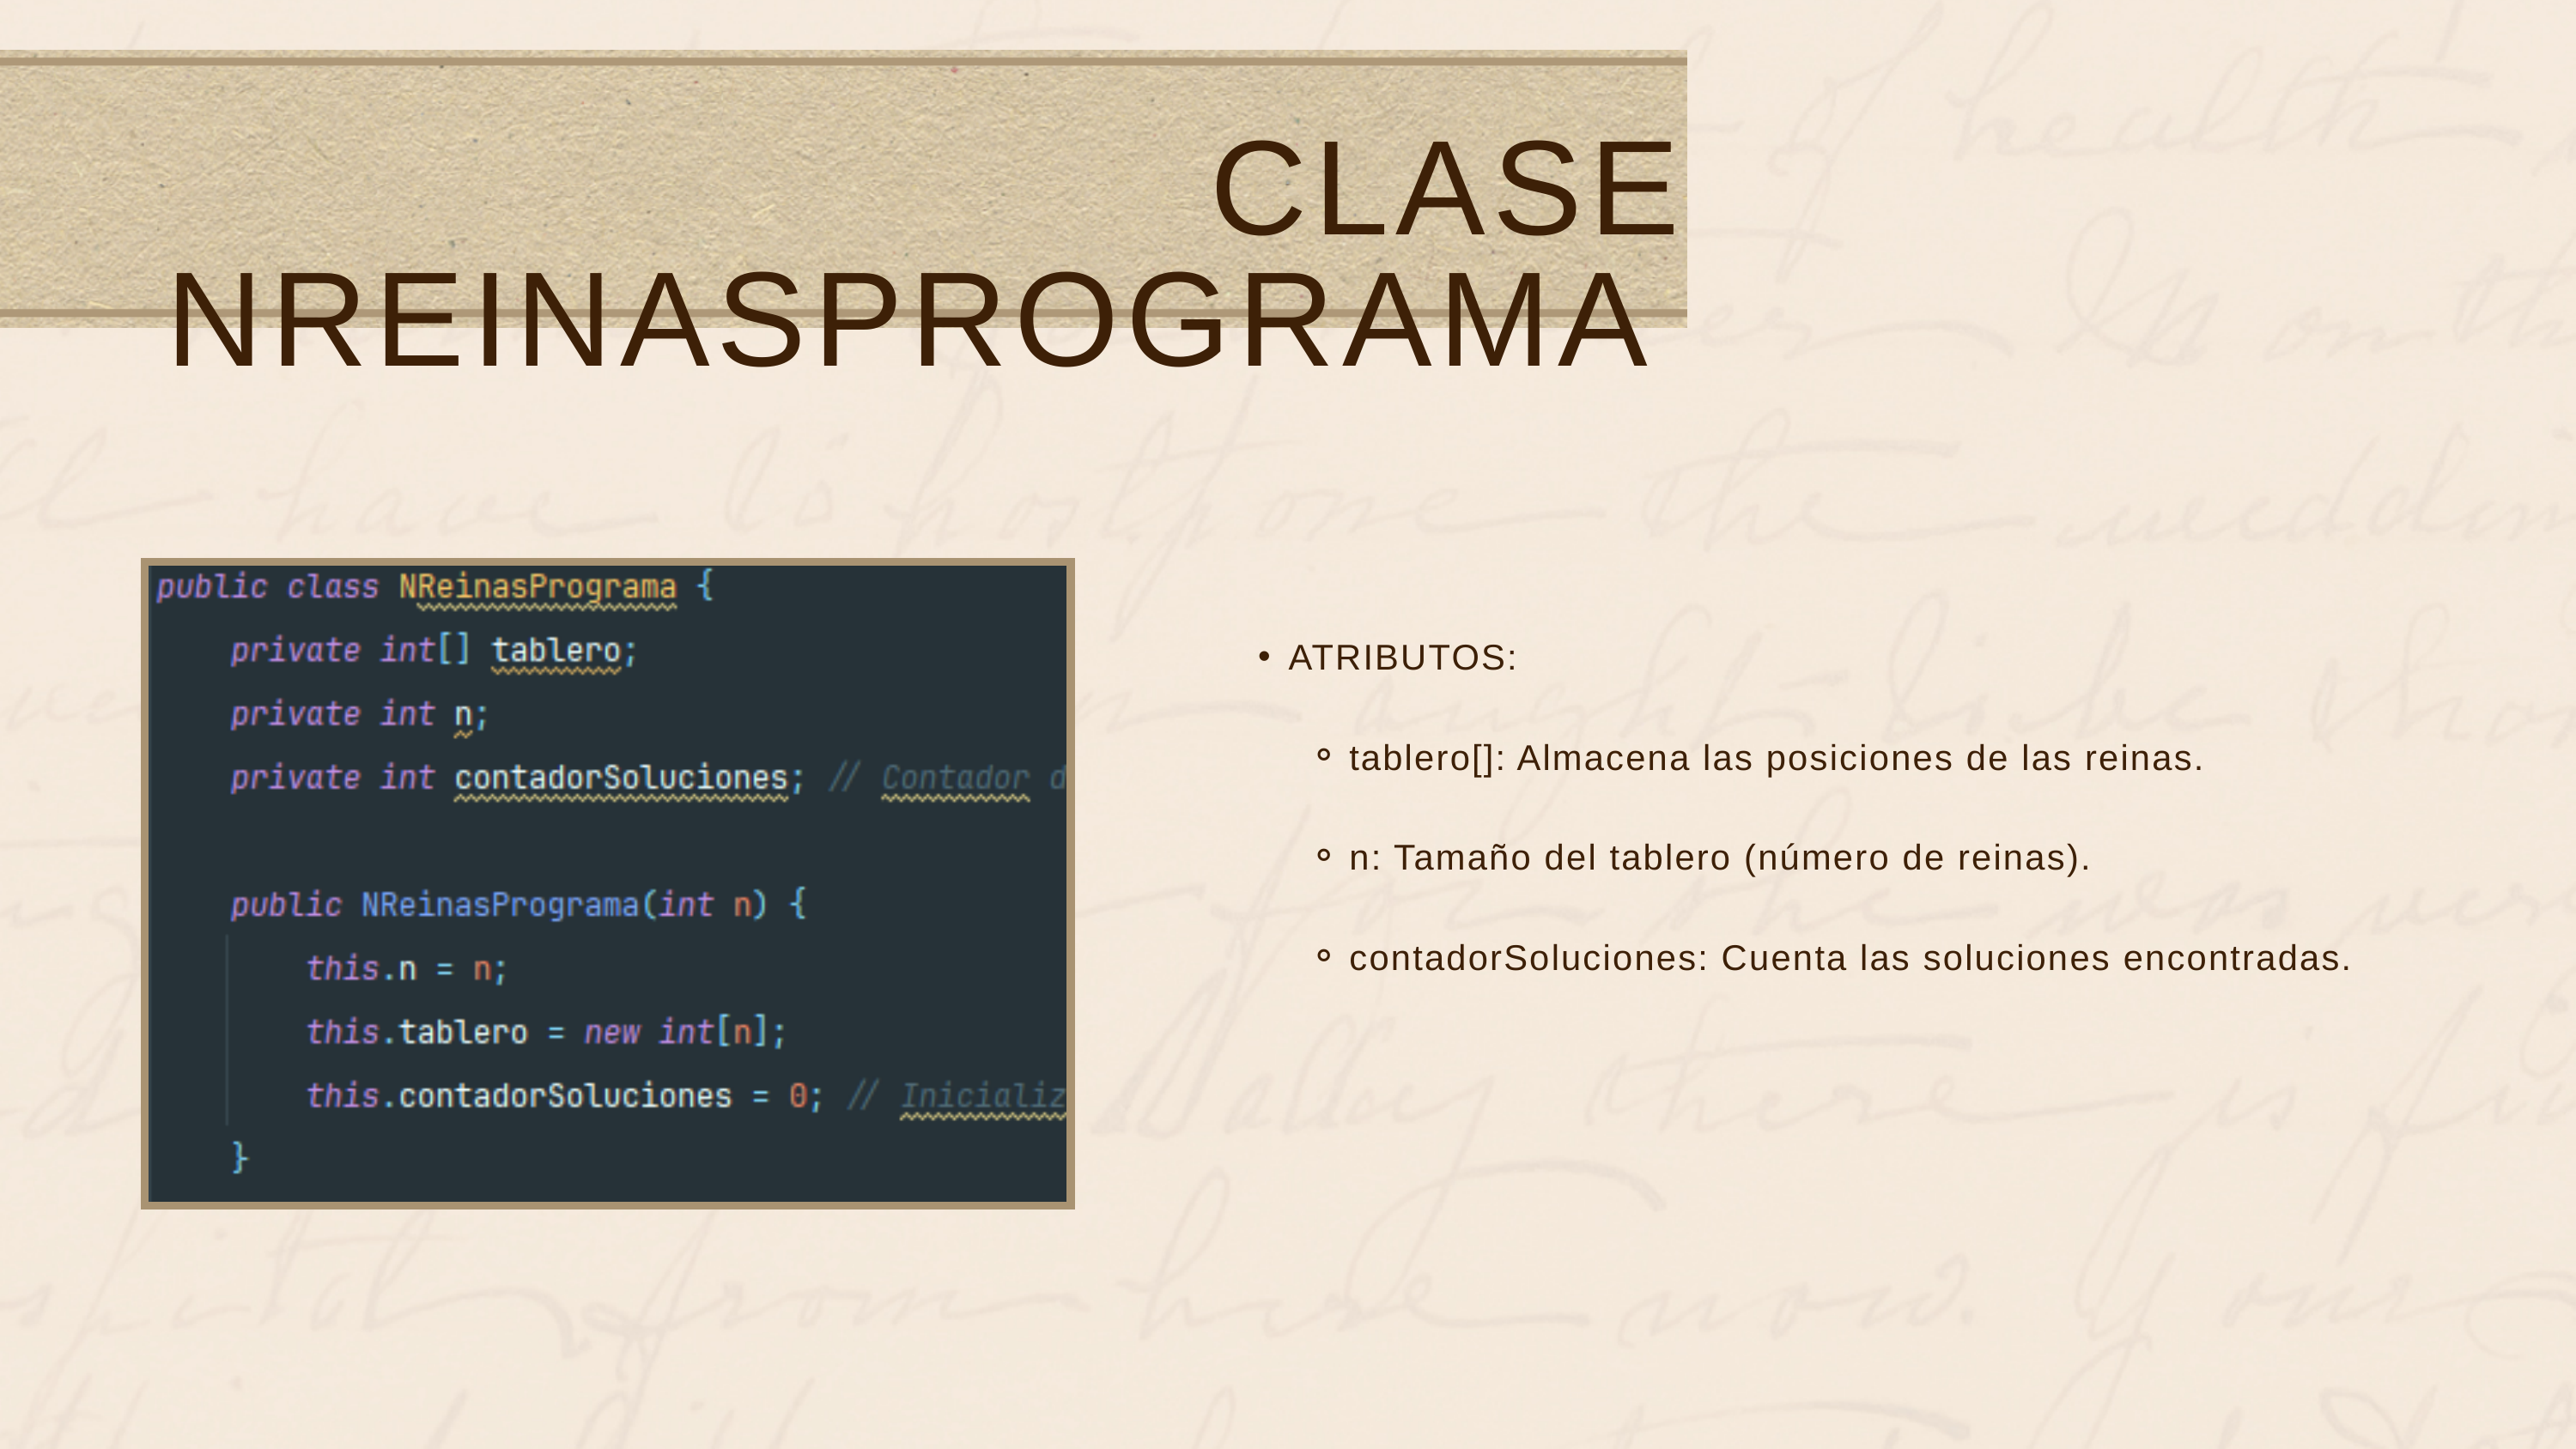

CLASE NREINASPROGRAMA

ATRIBUTOS:

tablero[]: Almacena las posiciones de las reinas.

n: Tamaño del tablero (número de reinas).

contadorSoluciones: Cuenta las soluciones encontradas.